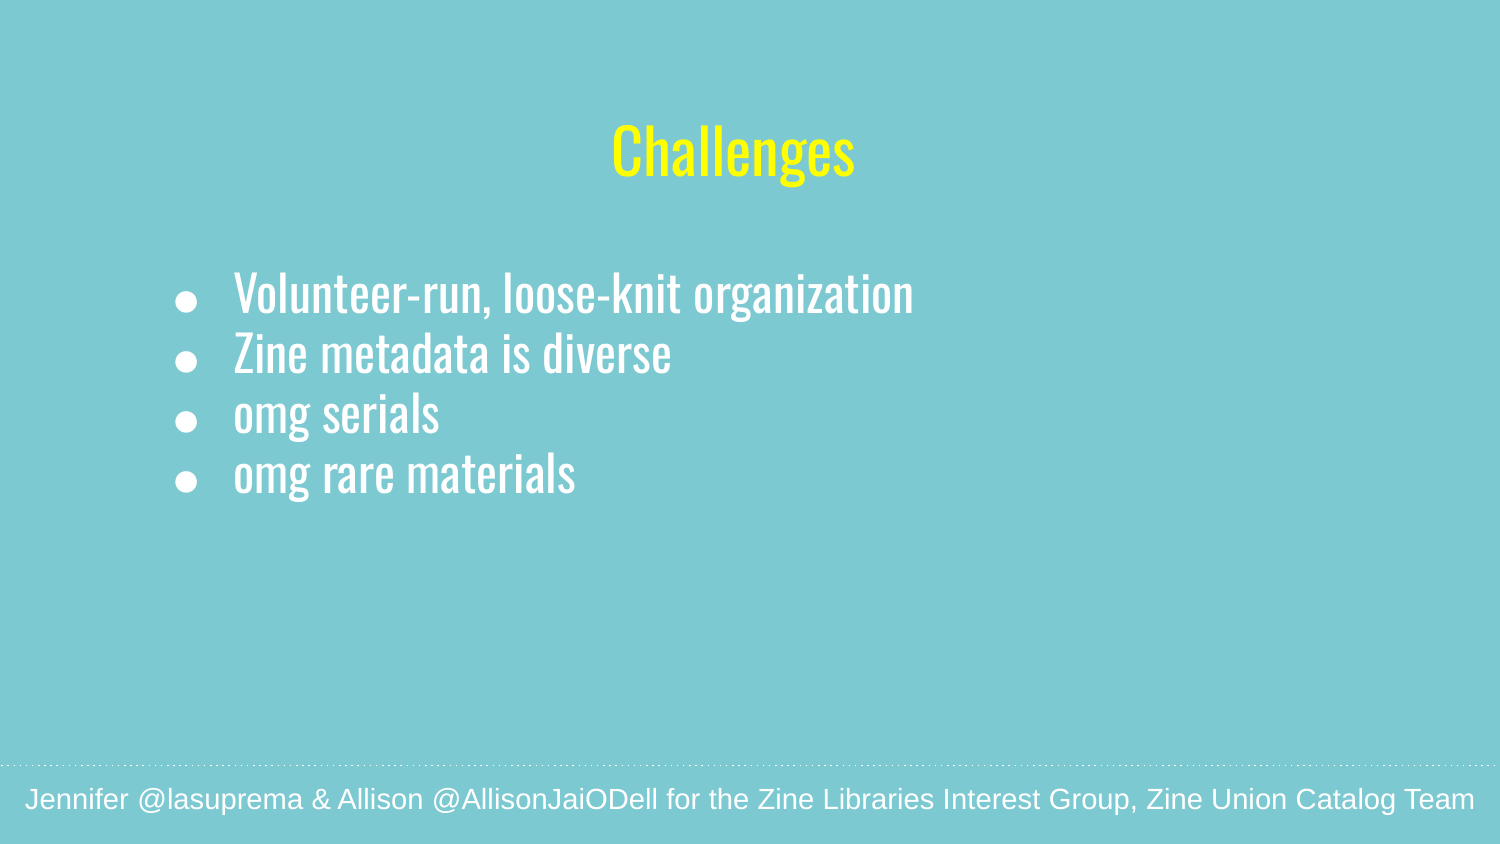

Challenges

Volunteer-run, loose-knit organization
Zine metadata is diverse
omg serials
omg rare materials
Jennifer @lasuprema & Allison @AllisonJaiODell for the Zine Libraries Interest Group, Zine Union Catalog Team